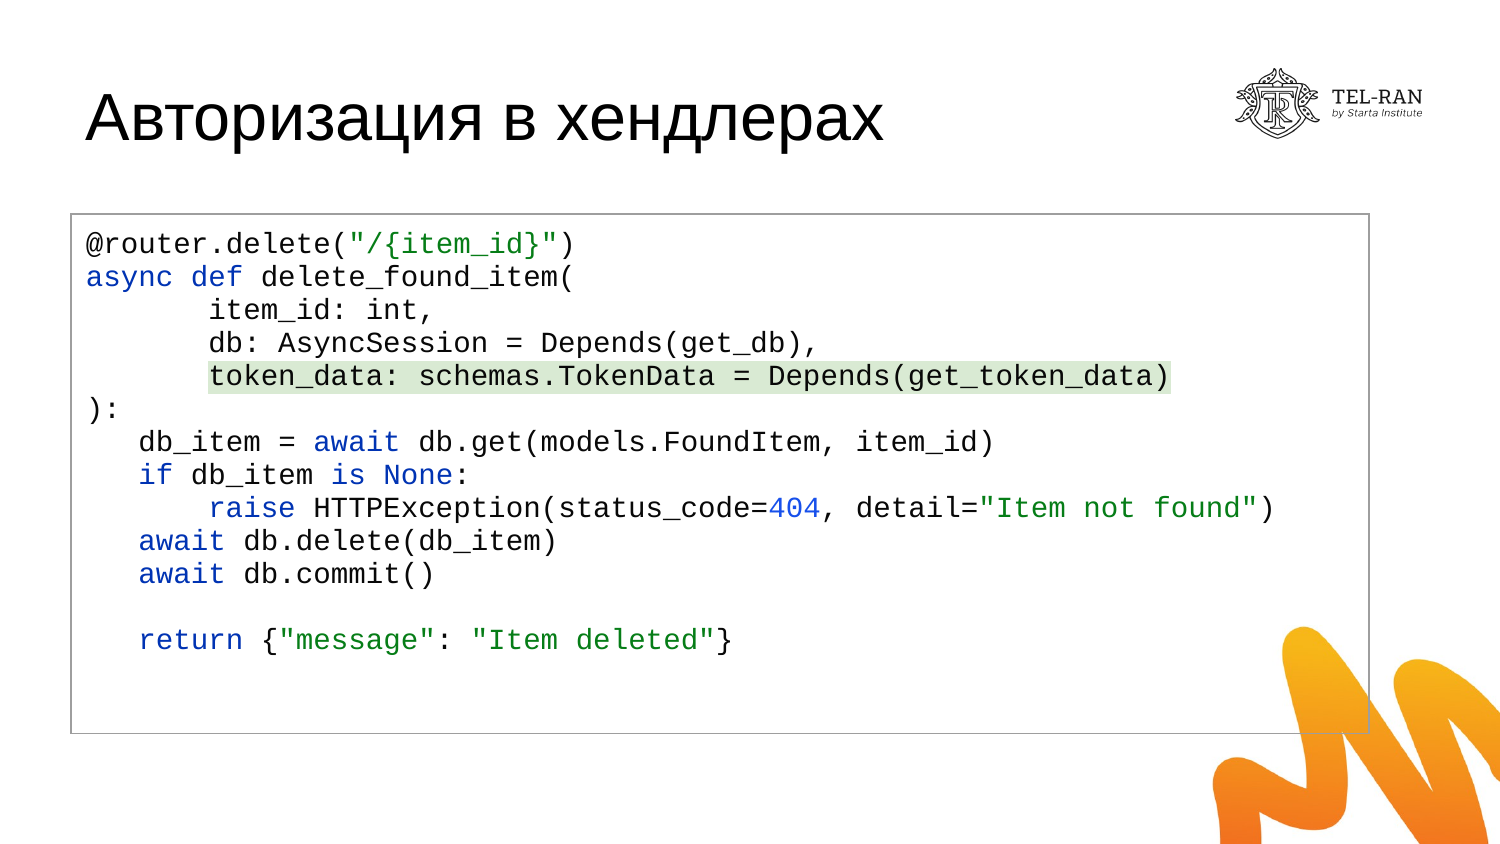

# Авторизация в хендлерах
| @router.delete("/{item\_id}") async def delete\_found\_item( item\_id: int, db: AsyncSession = Depends(get\_db), token\_data: schemas.TokenData = Depends(get\_token\_data) ): db\_item = await db.get(models.FoundItem, item\_id) if db\_item is None: raise HTTPException(status\_code=404, detail="Item not found") await db.delete(db\_item) await db.commit() return {"message": "Item deleted"} |
| --- |